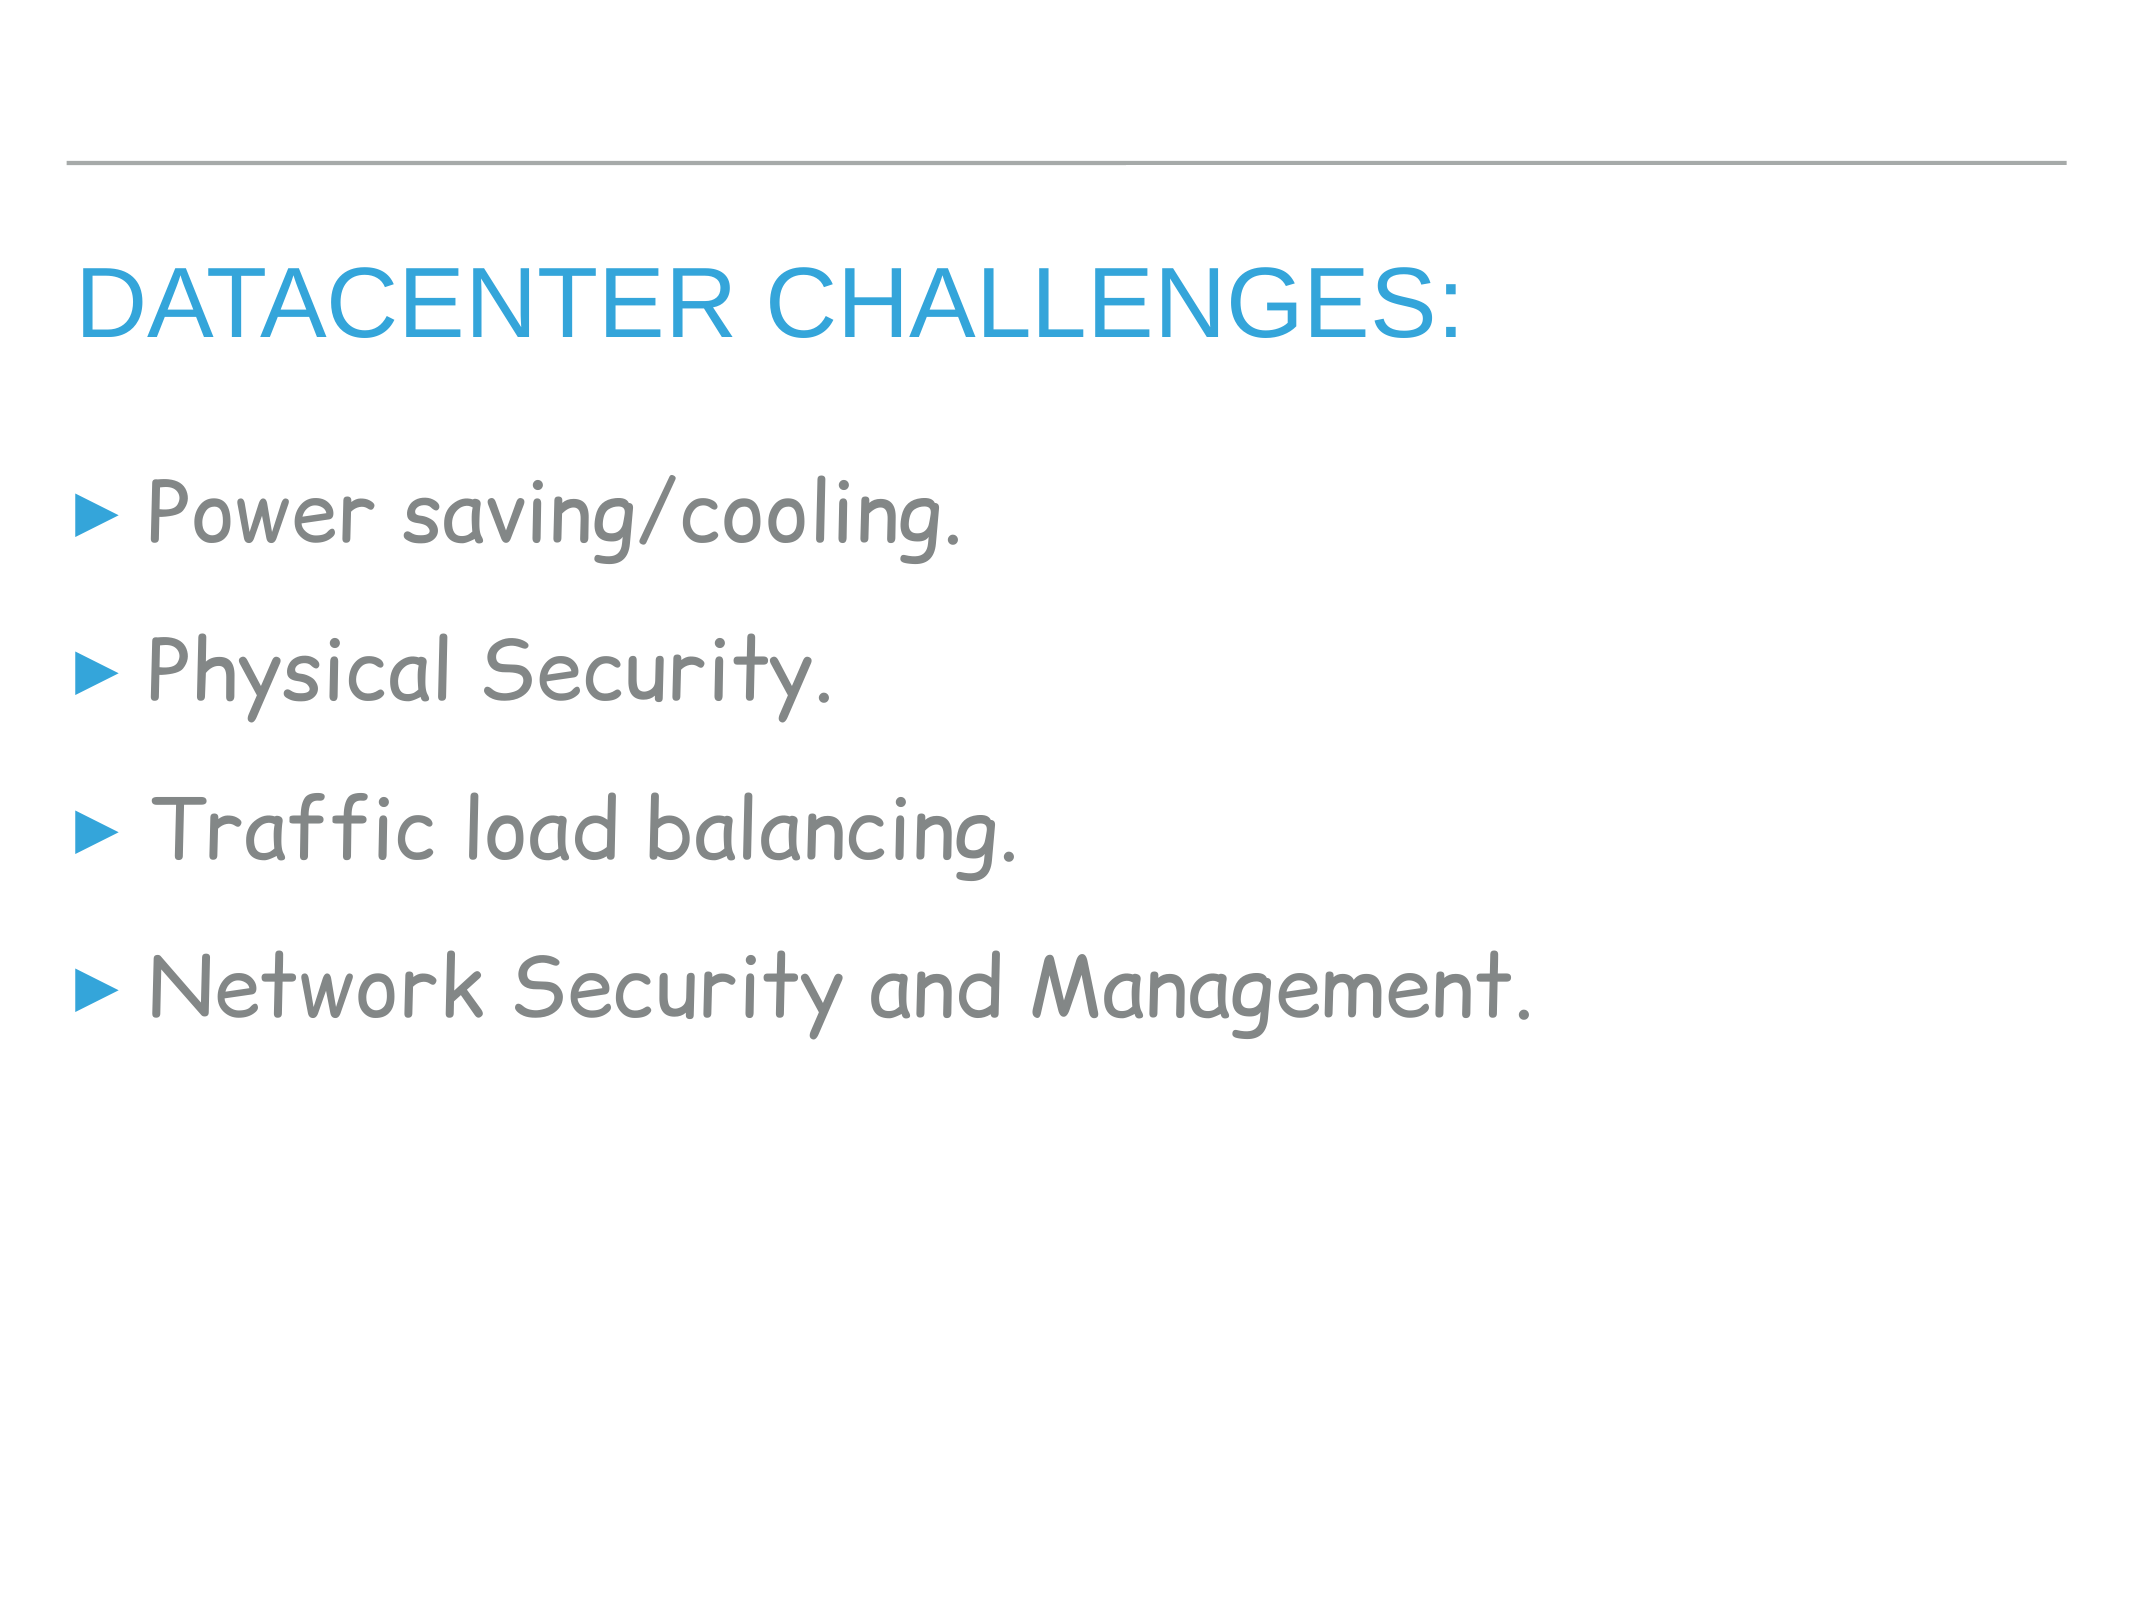

# DATACENTER Challenges:
Power saving/cooling.
Physical Security.
Traffic load balancing.
Network Security and Management.